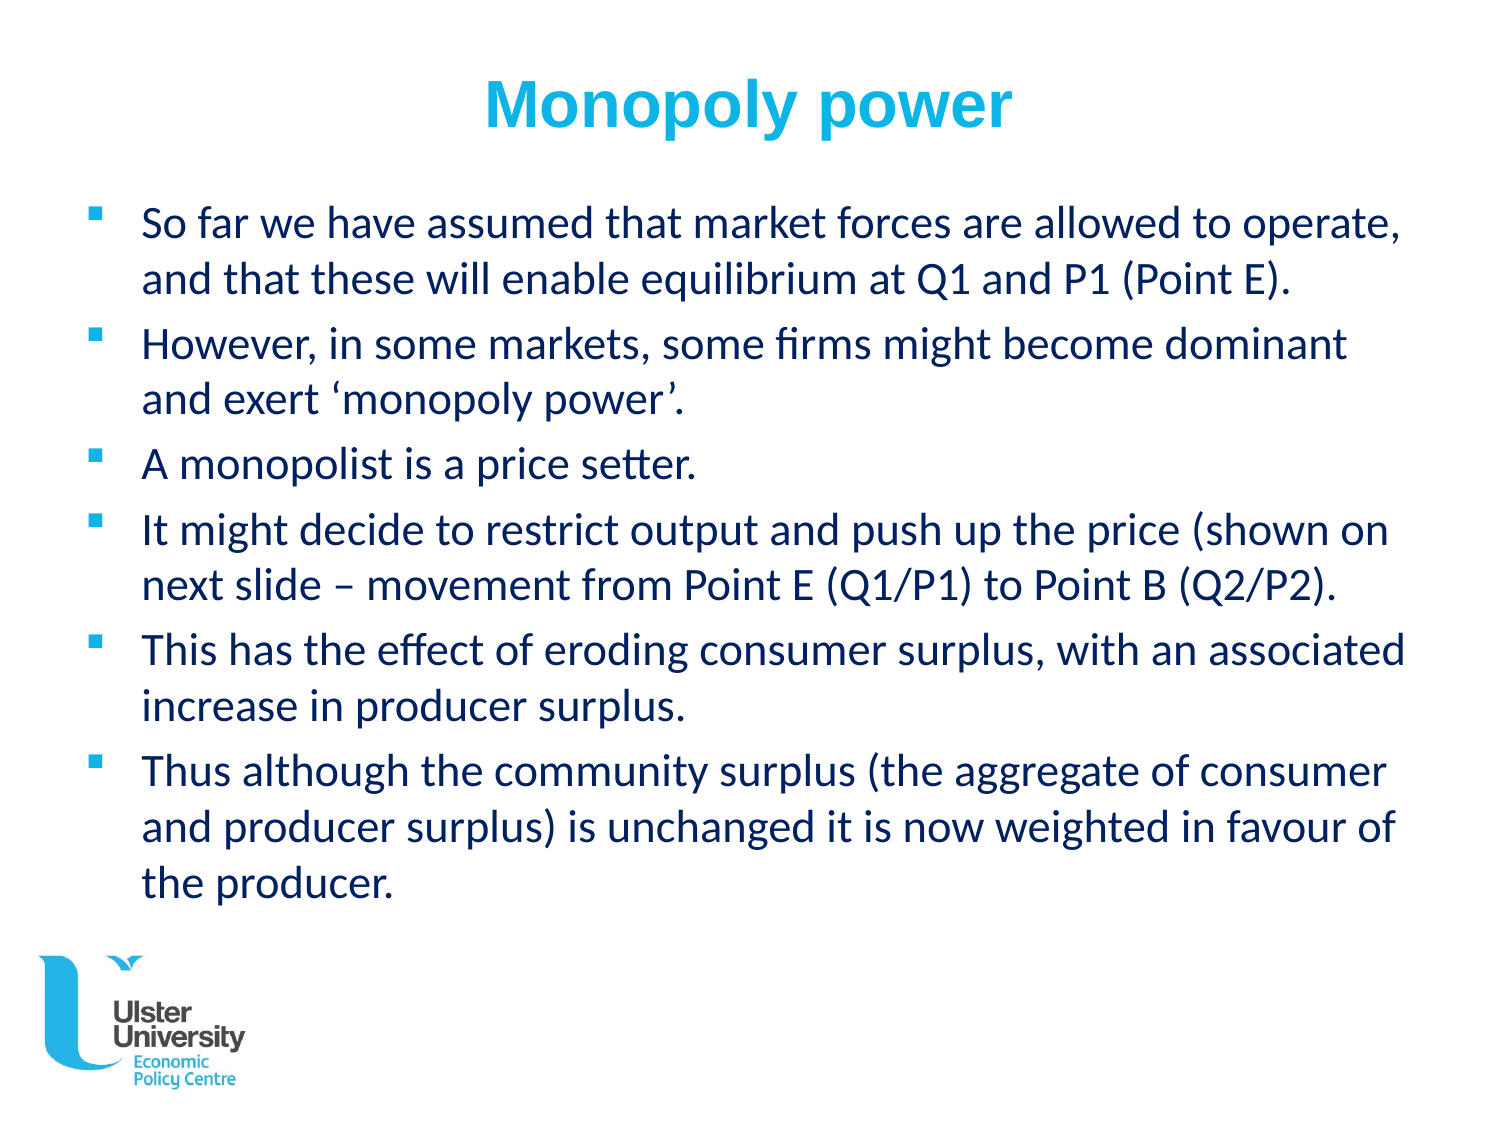

# Monopoly power
So far we have assumed that market forces are allowed to operate, and that these will enable equilibrium at Q1 and P1 (Point E).
However, in some markets, some firms might become dominant and exert ‘monopoly power’.
A monopolist is a price setter.
It might decide to restrict output and push up the price (shown on next slide – movement from Point E (Q1/P1) to Point B (Q2/P2).
This has the effect of eroding consumer surplus, with an associated increase in producer surplus.
Thus although the community surplus (the aggregate of consumer and producer surplus) is unchanged it is now weighted in favour of the producer.